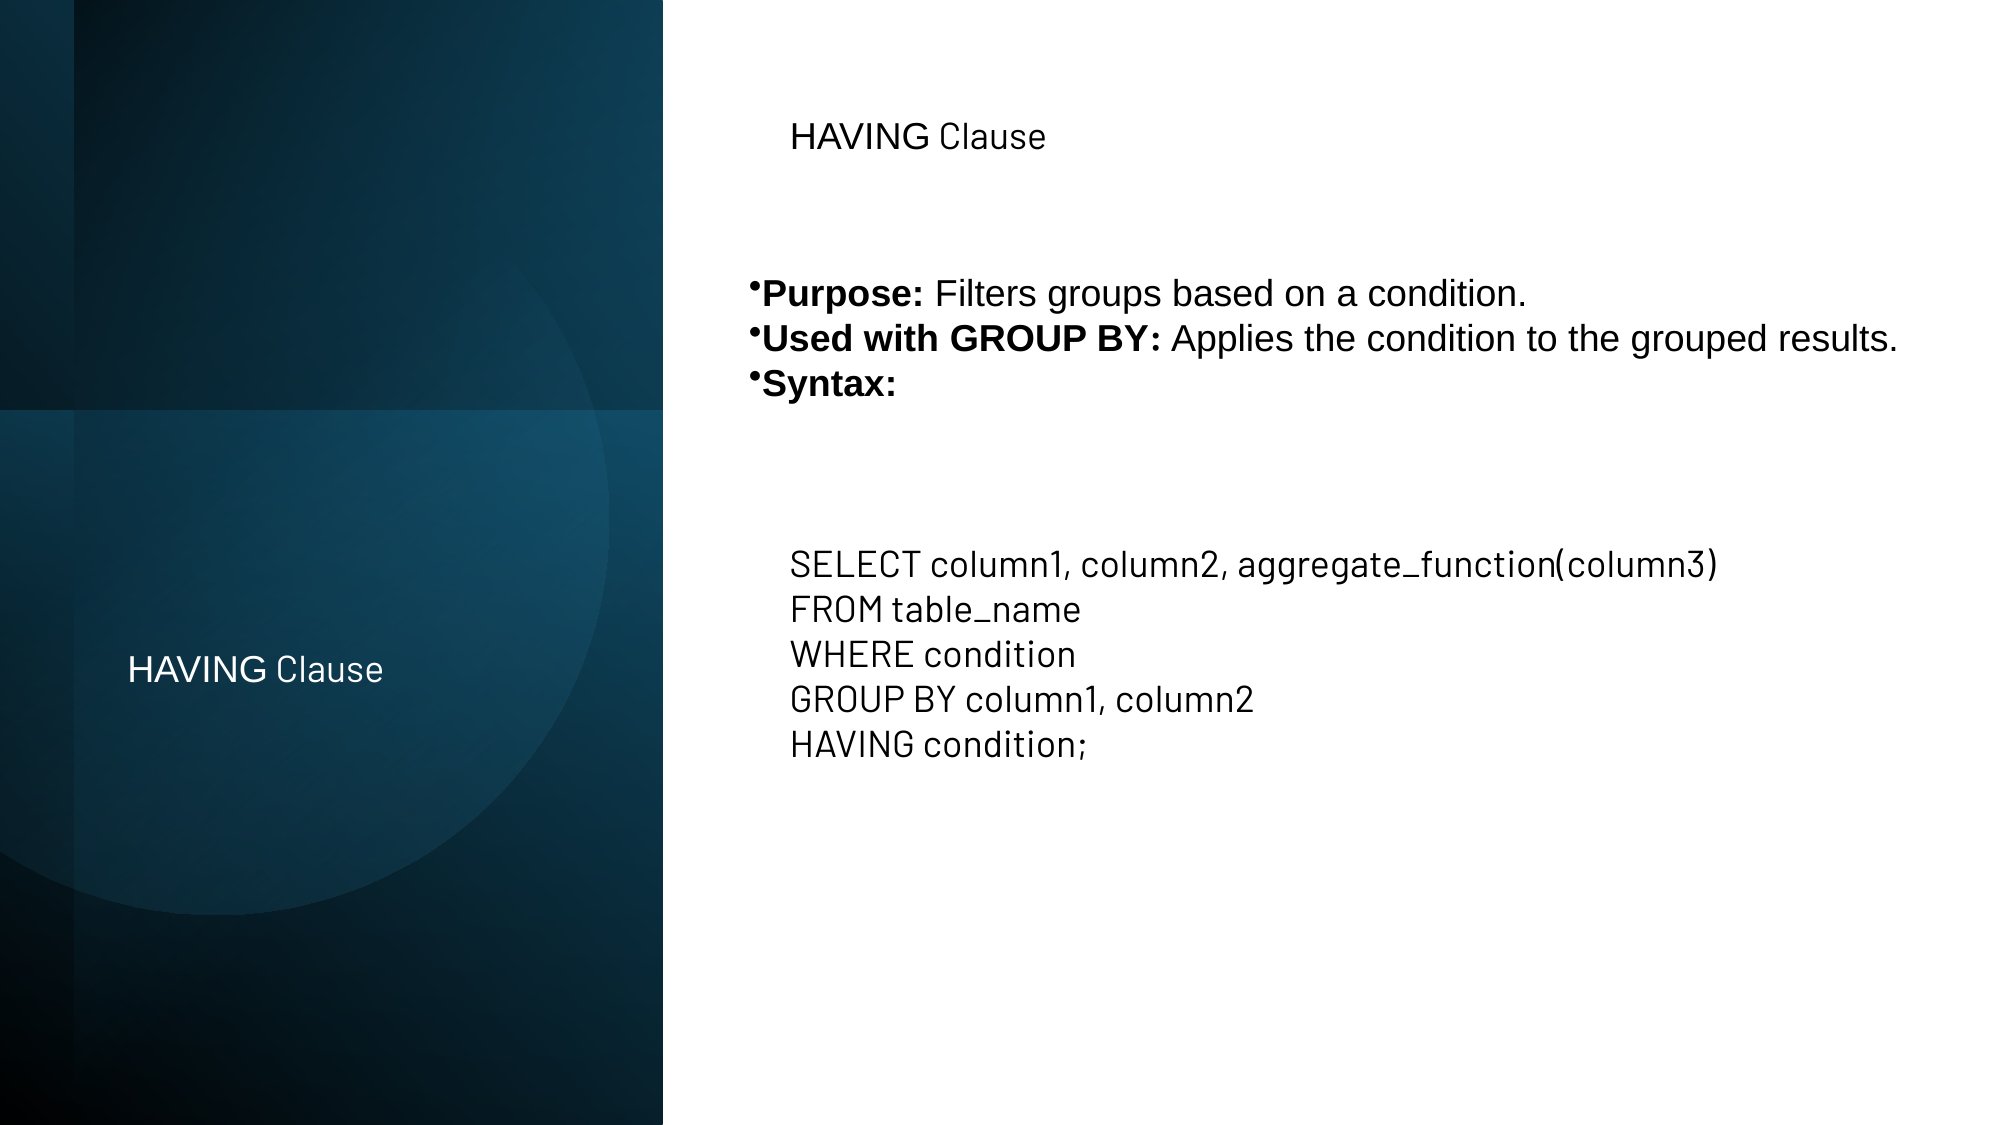

HAVING Clause

Purpose: Filters groups based on a condition.
Used with GROUP BY: Applies the condition to the grouped results.
Syntax:

SELECT column1, column2, aggregate_function(column3)
FROM table_name
WHERE condition
GROUP BY column1, column2
HAVING condition;
HAVING Clause